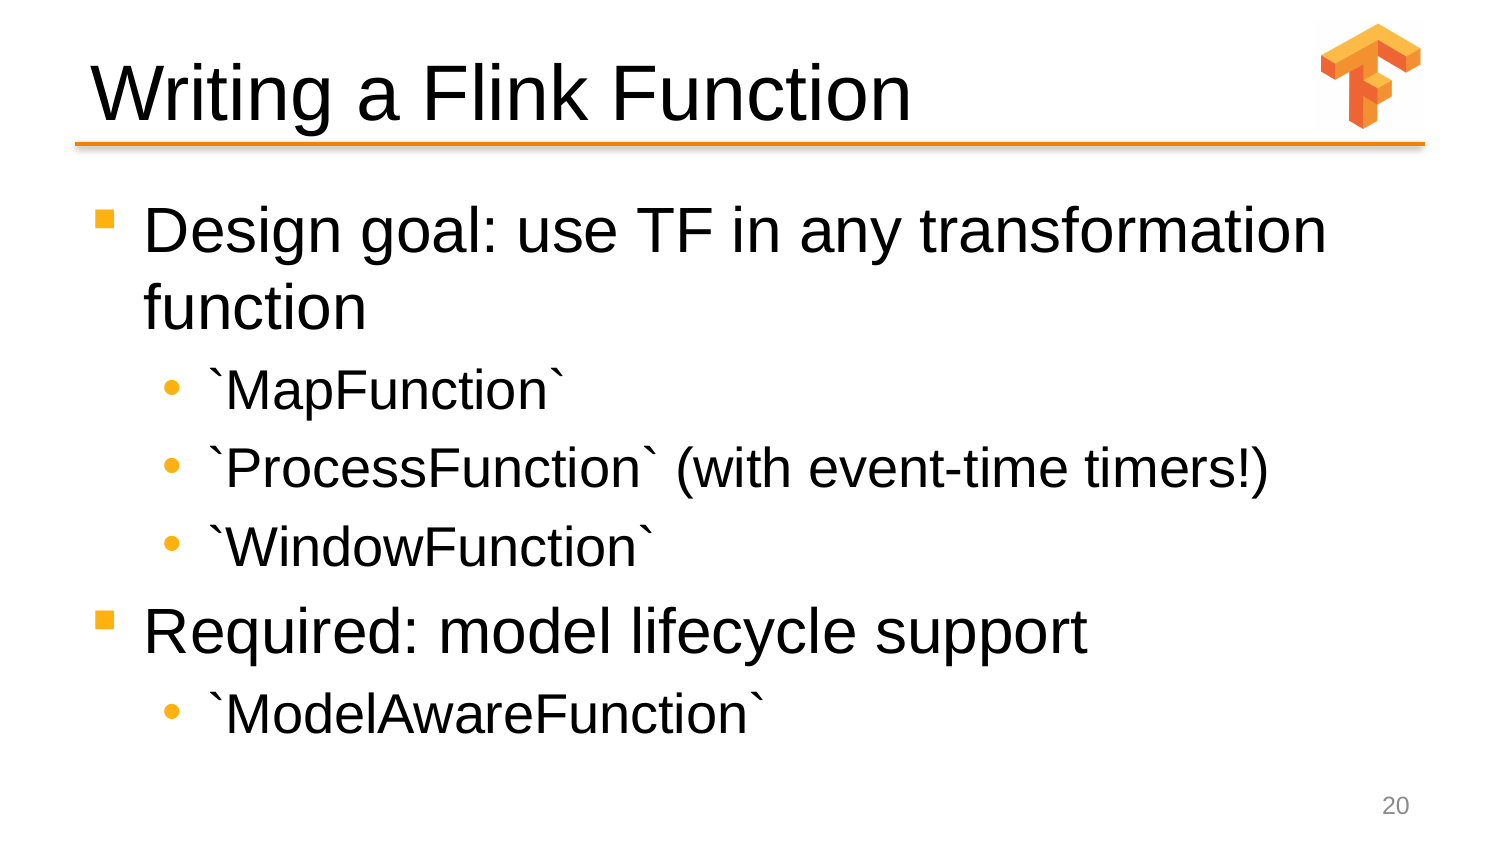

# Writing a Flink Function
Design goal: use TF in any transformation function
`MapFunction`
`ProcessFunction` (with event-time timers!)
`WindowFunction`
Required: model lifecycle support
`ModelAwareFunction`

20